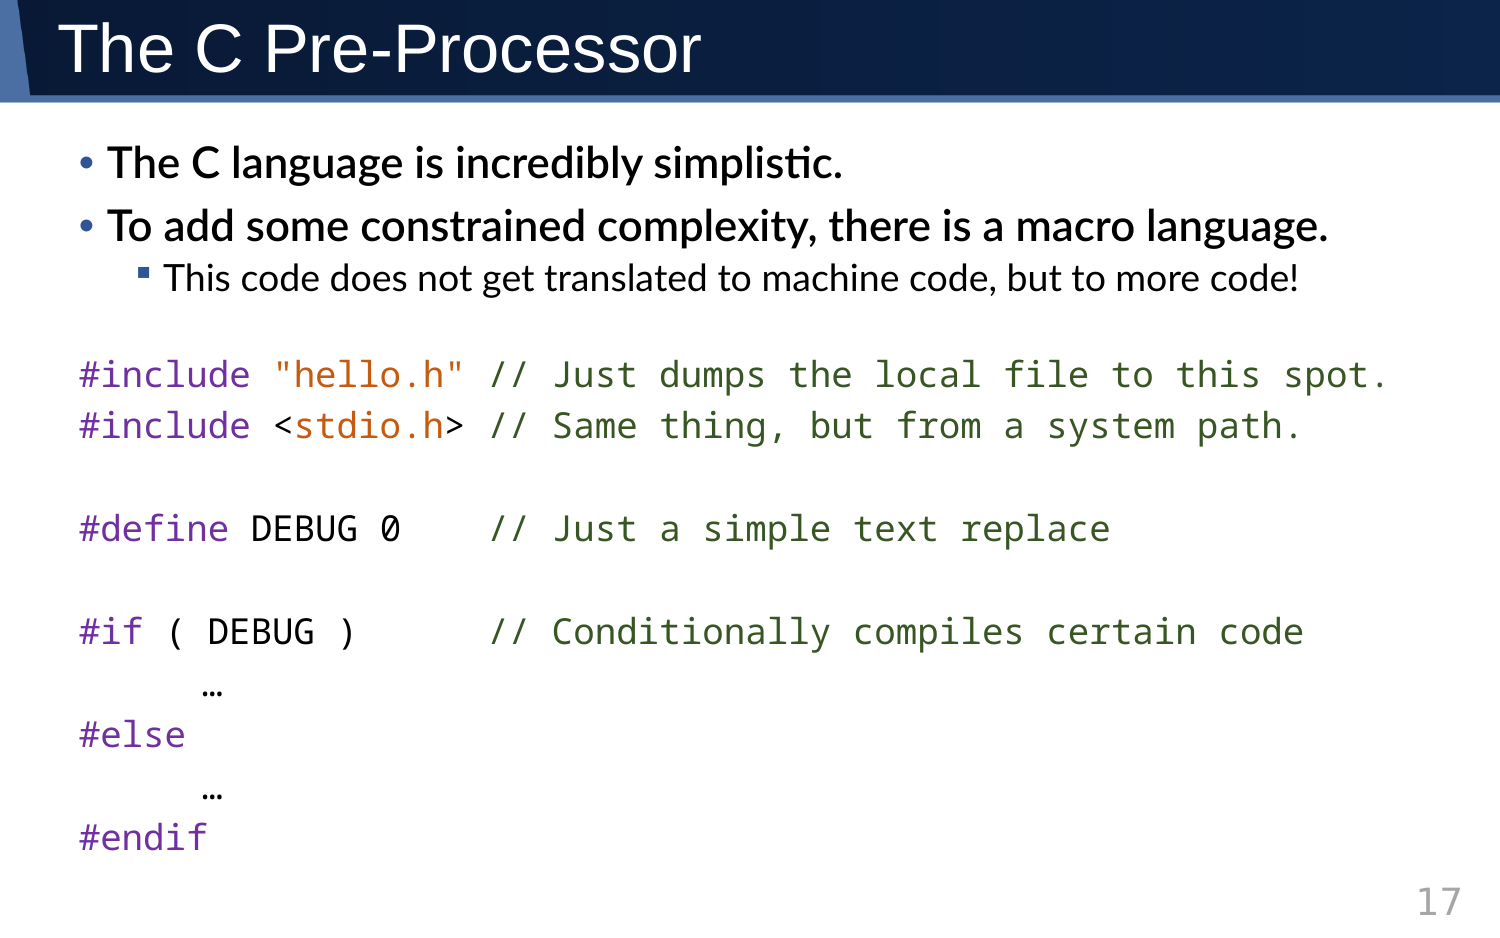

# The C Pre-Processor
The C language is incredibly simplistic.
To add some constrained complexity, there is a macro language.
This code does not get translated to machine code, but to more code!

#include "hello.h" // Just dumps the local file to this spot.
#include <stdio.h> // Same thing, but from a system path.

#define DEBUG 0    // Just a simple text replace

#if ( DEBUG )      // Conditionally compiles certain code
	…
#else
	…
#endif
17